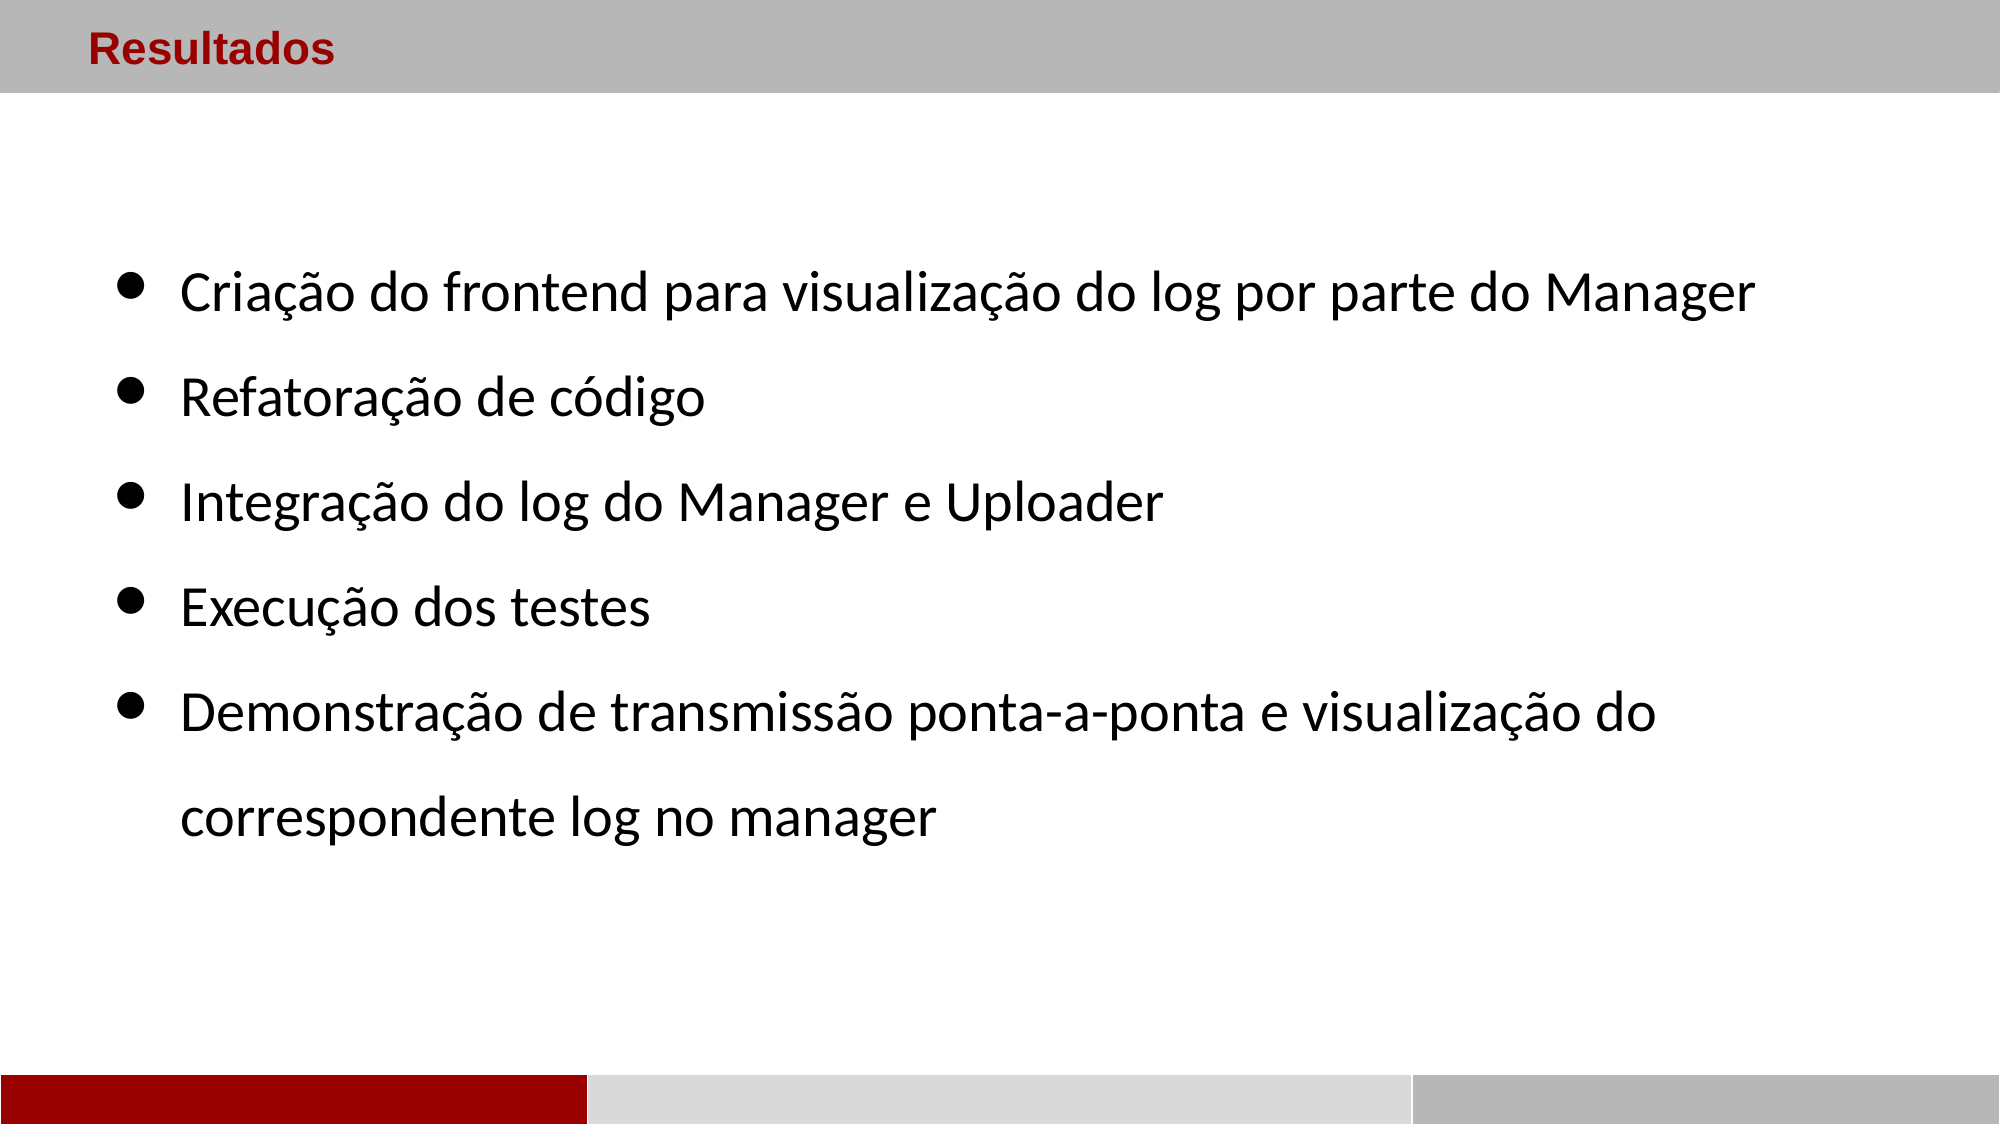

Resultados
Criação do frontend para visualização do log por parte do Manager
Refatoração de código
Integração do log do Manager e Uploader
Execução dos testes
Demonstração de transmissão ponta-a-ponta e visualização do correspondente log no manager